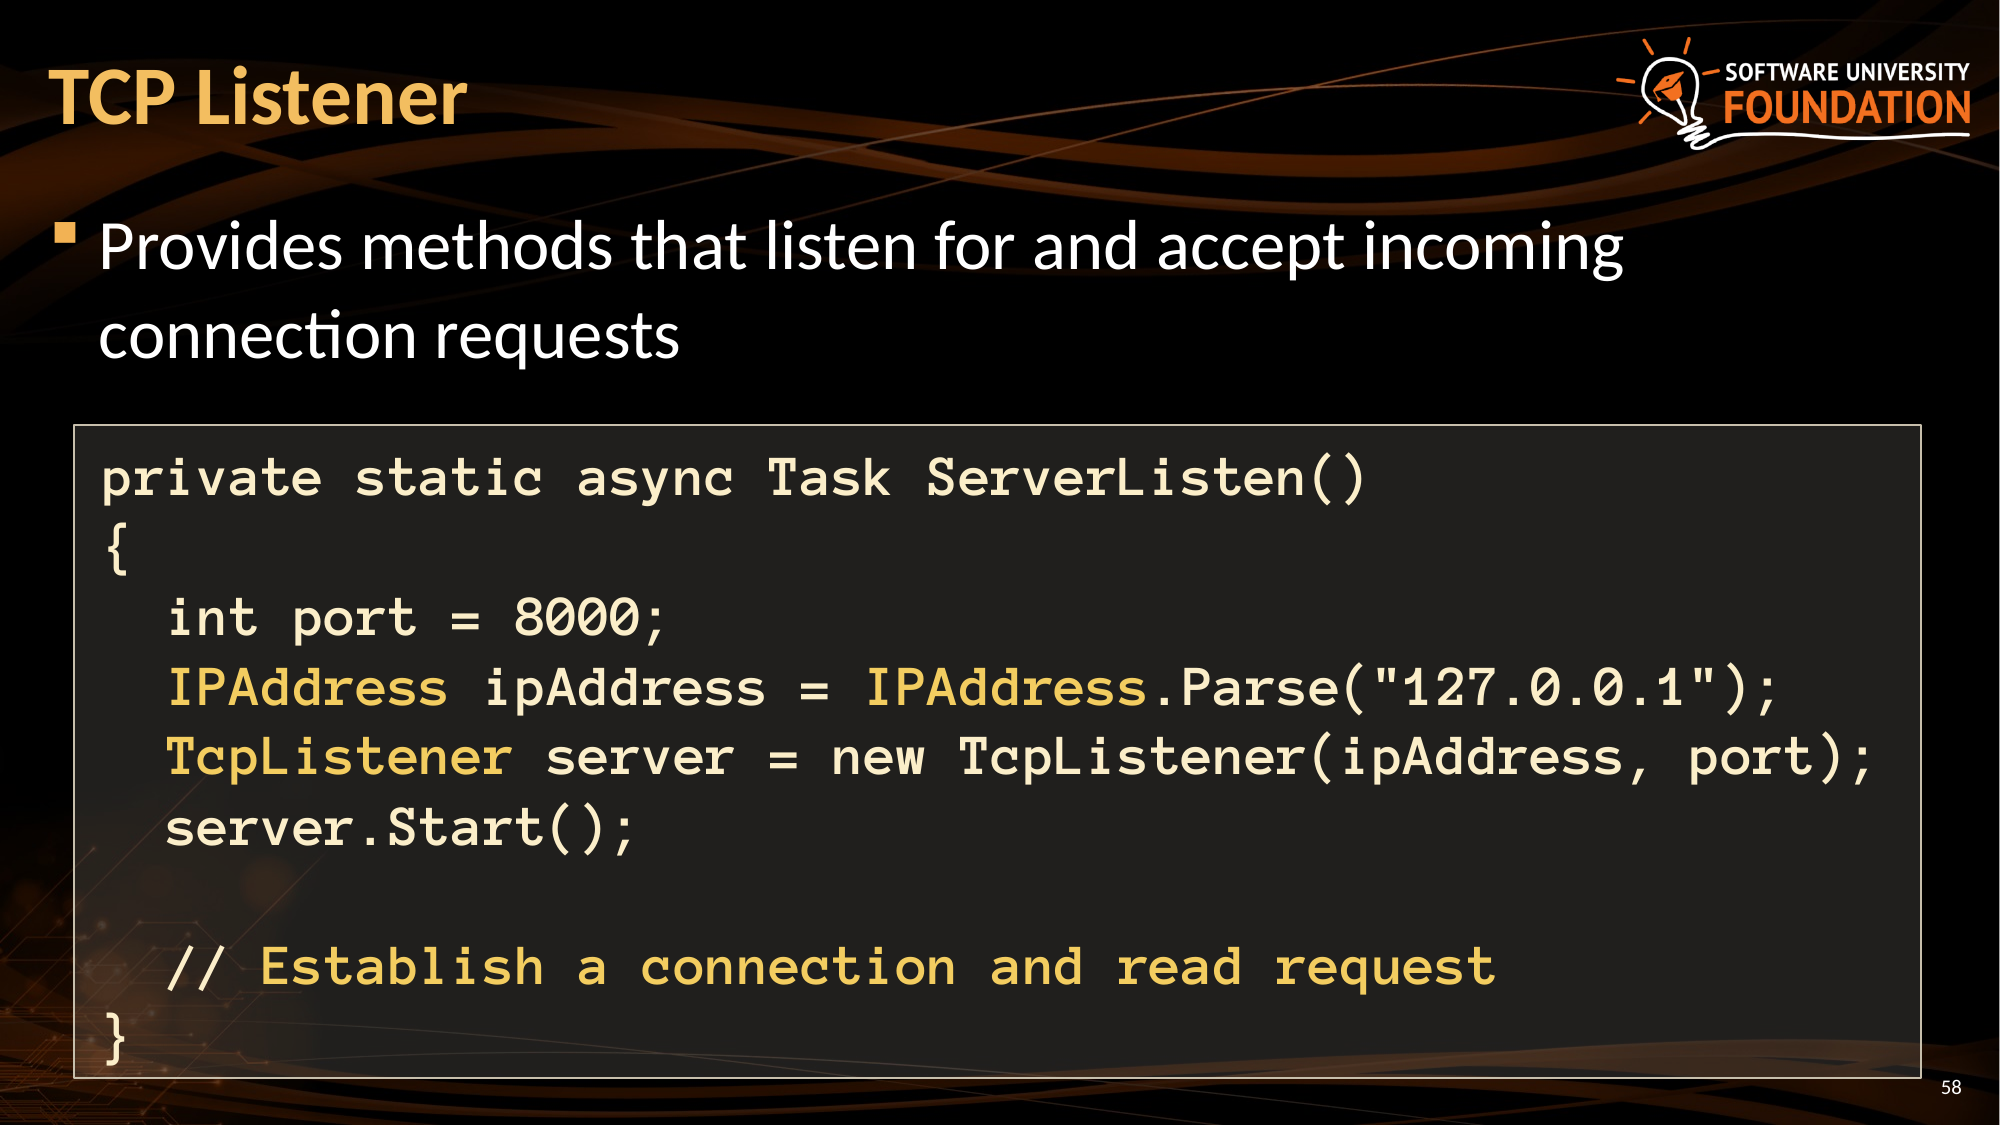

# TCP Listener
Provides methods that listen for and accept incoming connection requests
private static async Task ServerListen()
{
  int port = 8000;
  IPAddress ipAddress = IPAddress.Parse("127.0.0.1");
  TcpListener server = new TcpListener(ipAddress, port);
  server.Start();

  // Establish а connection and read request
}
58